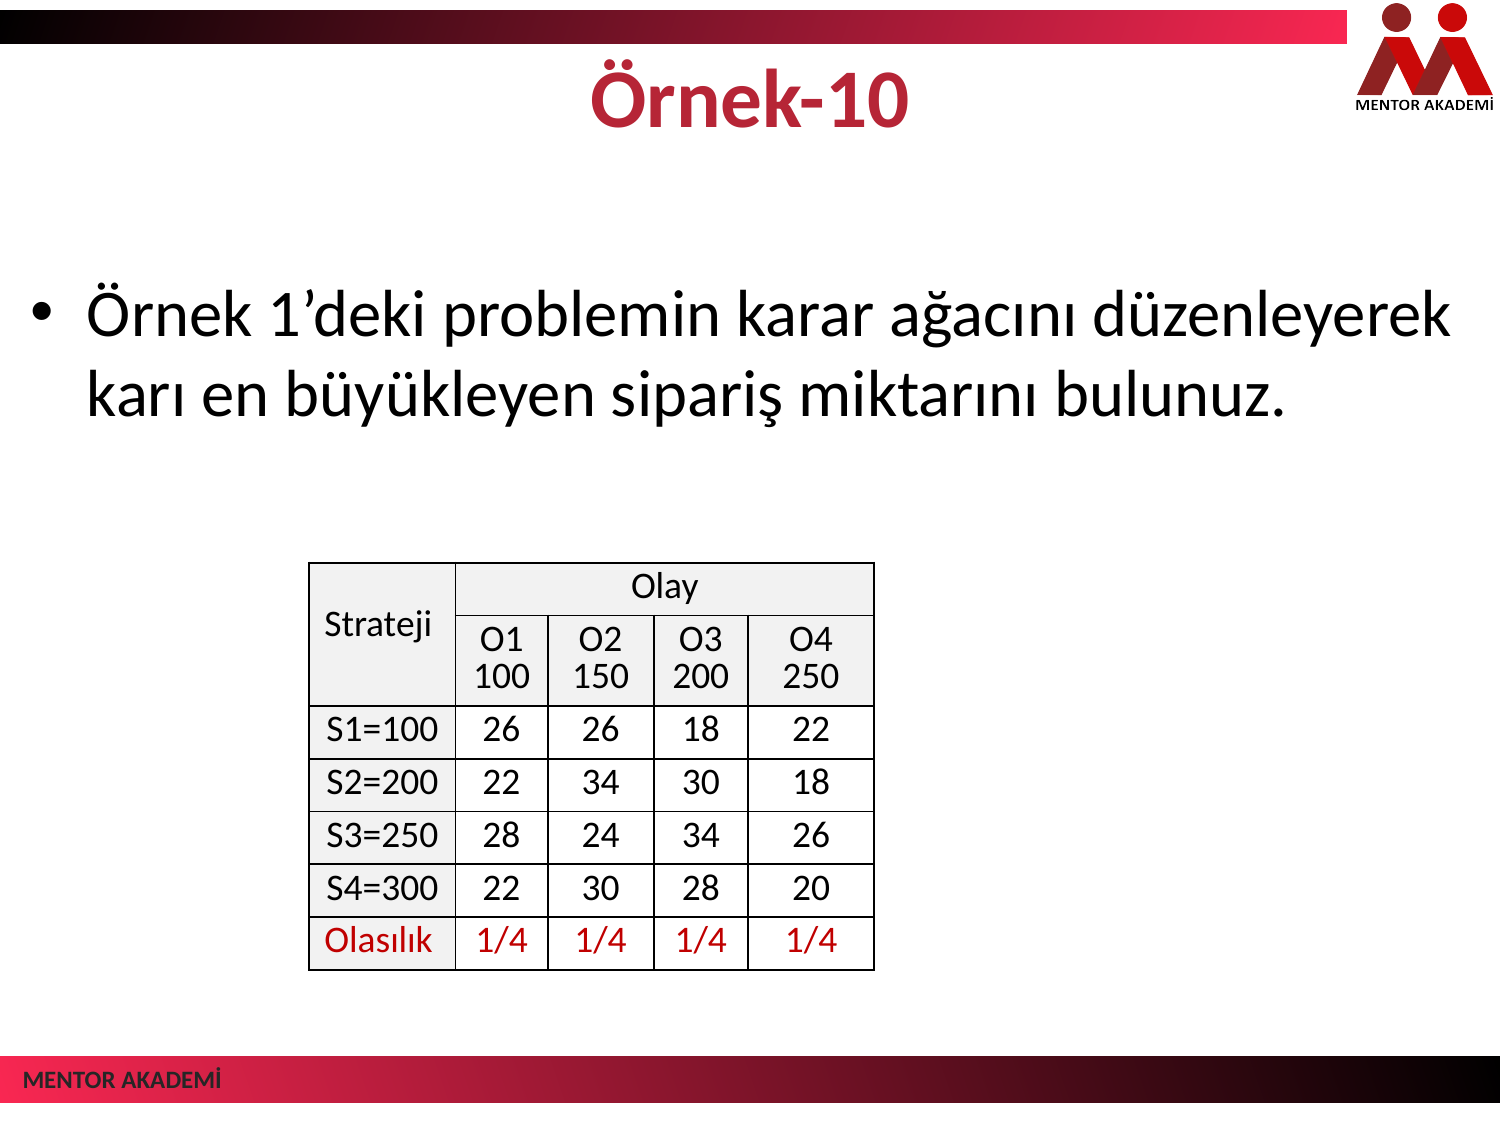

# Örnek-10
Örnek 1’deki problemin karar ağacını düzenleyerek karı en büyükleyen sipariş miktarını bulunuz.
| Strateji | Olay |  |  |  |
| --- | --- | --- | --- | --- |
|  | O1 100 | O2 150 | O3 200 | O4 250 |
| S1=100 | 26 | 26 | 18 | 22 |
| S2=200 | 22 | 34 | 30 | 18 |
| S3=250 | 28 | 24 | 34 | 26 |
| S4=300 | 22 | 30 | 28 | 20 |
| Olasılık | 1/4 | 1/4 | 1/4 | 1/4 |